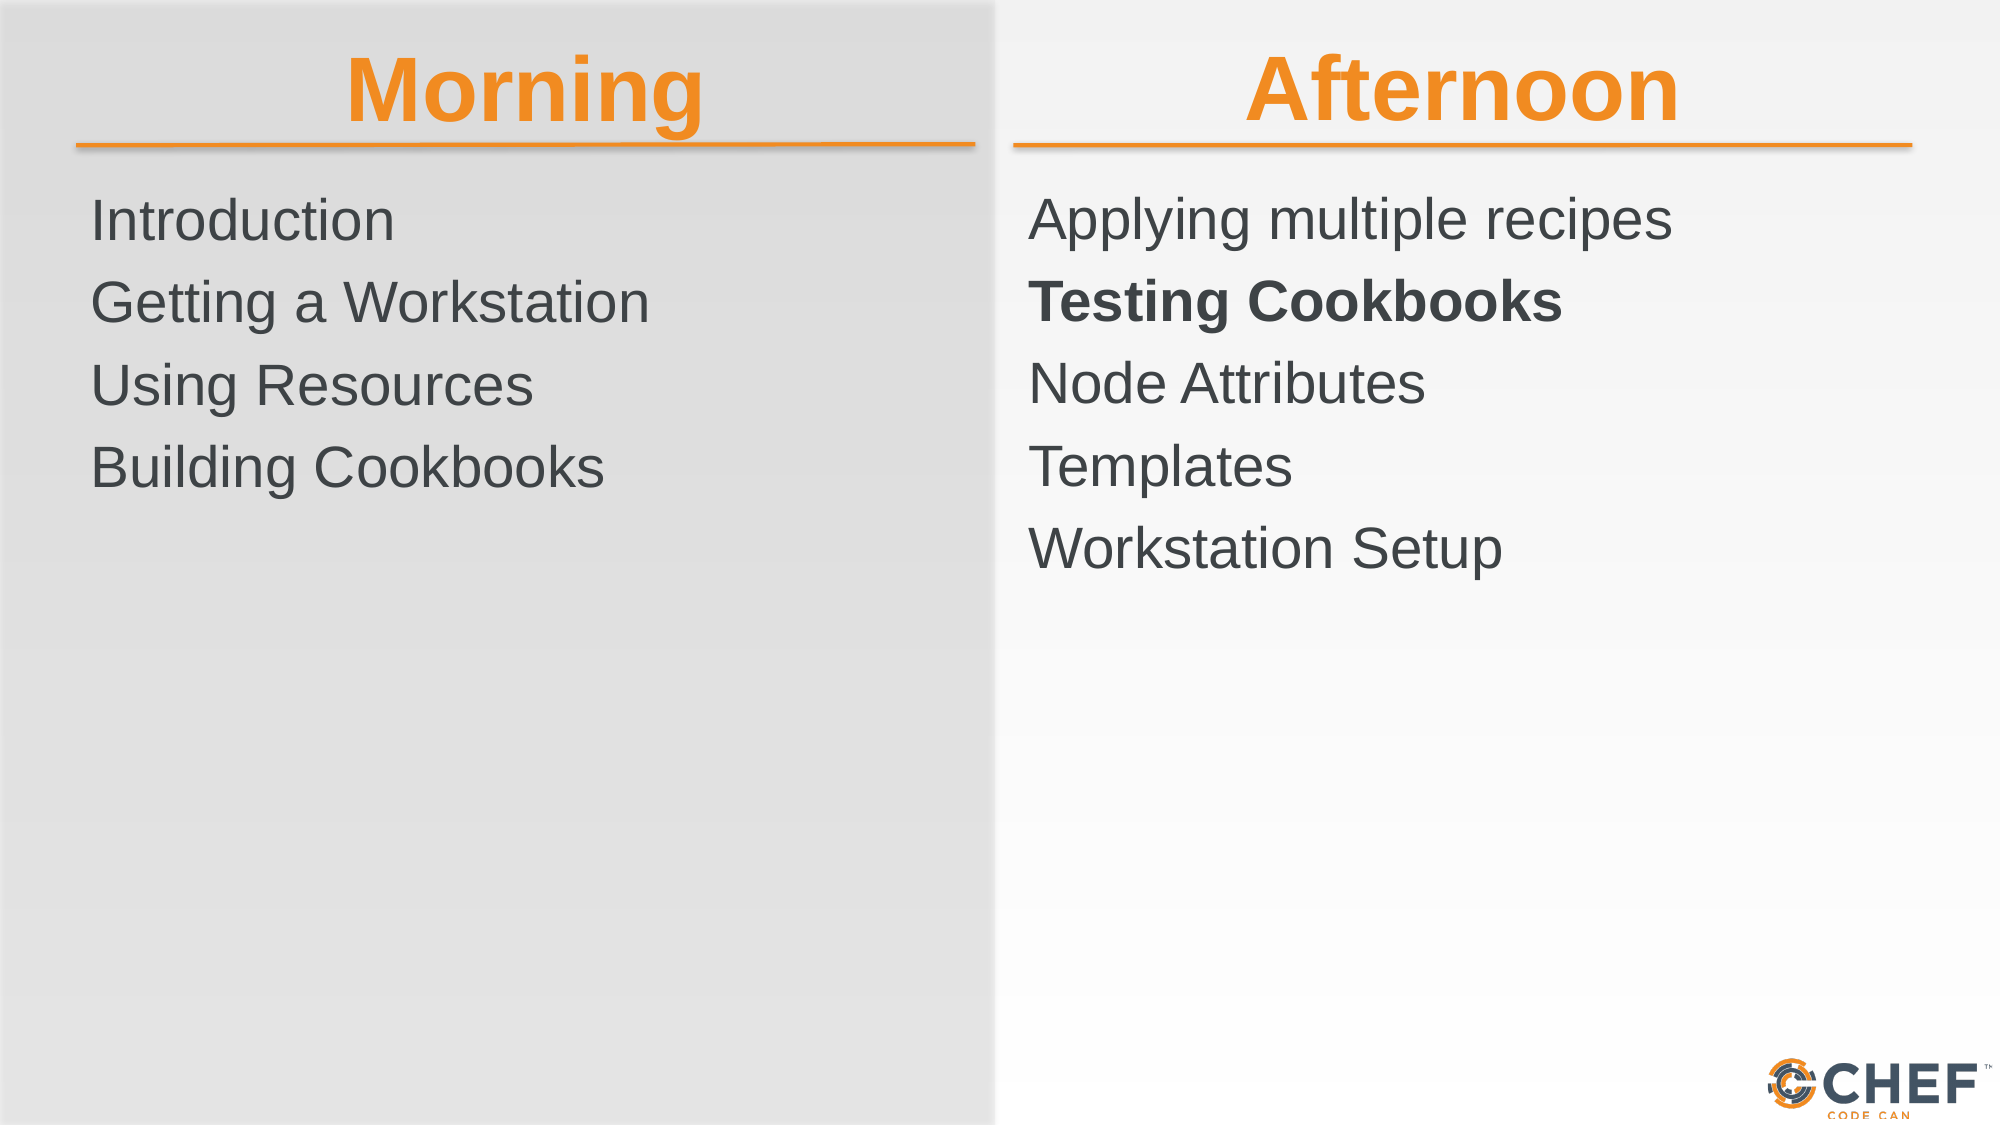

Afternoon
Morning
Applying multiple recipes
Testing Cookbooks
Node Attributes
Templates
Workstation Setup

Introduction
Getting a Workstation
Using Resources
Building Cookbooks